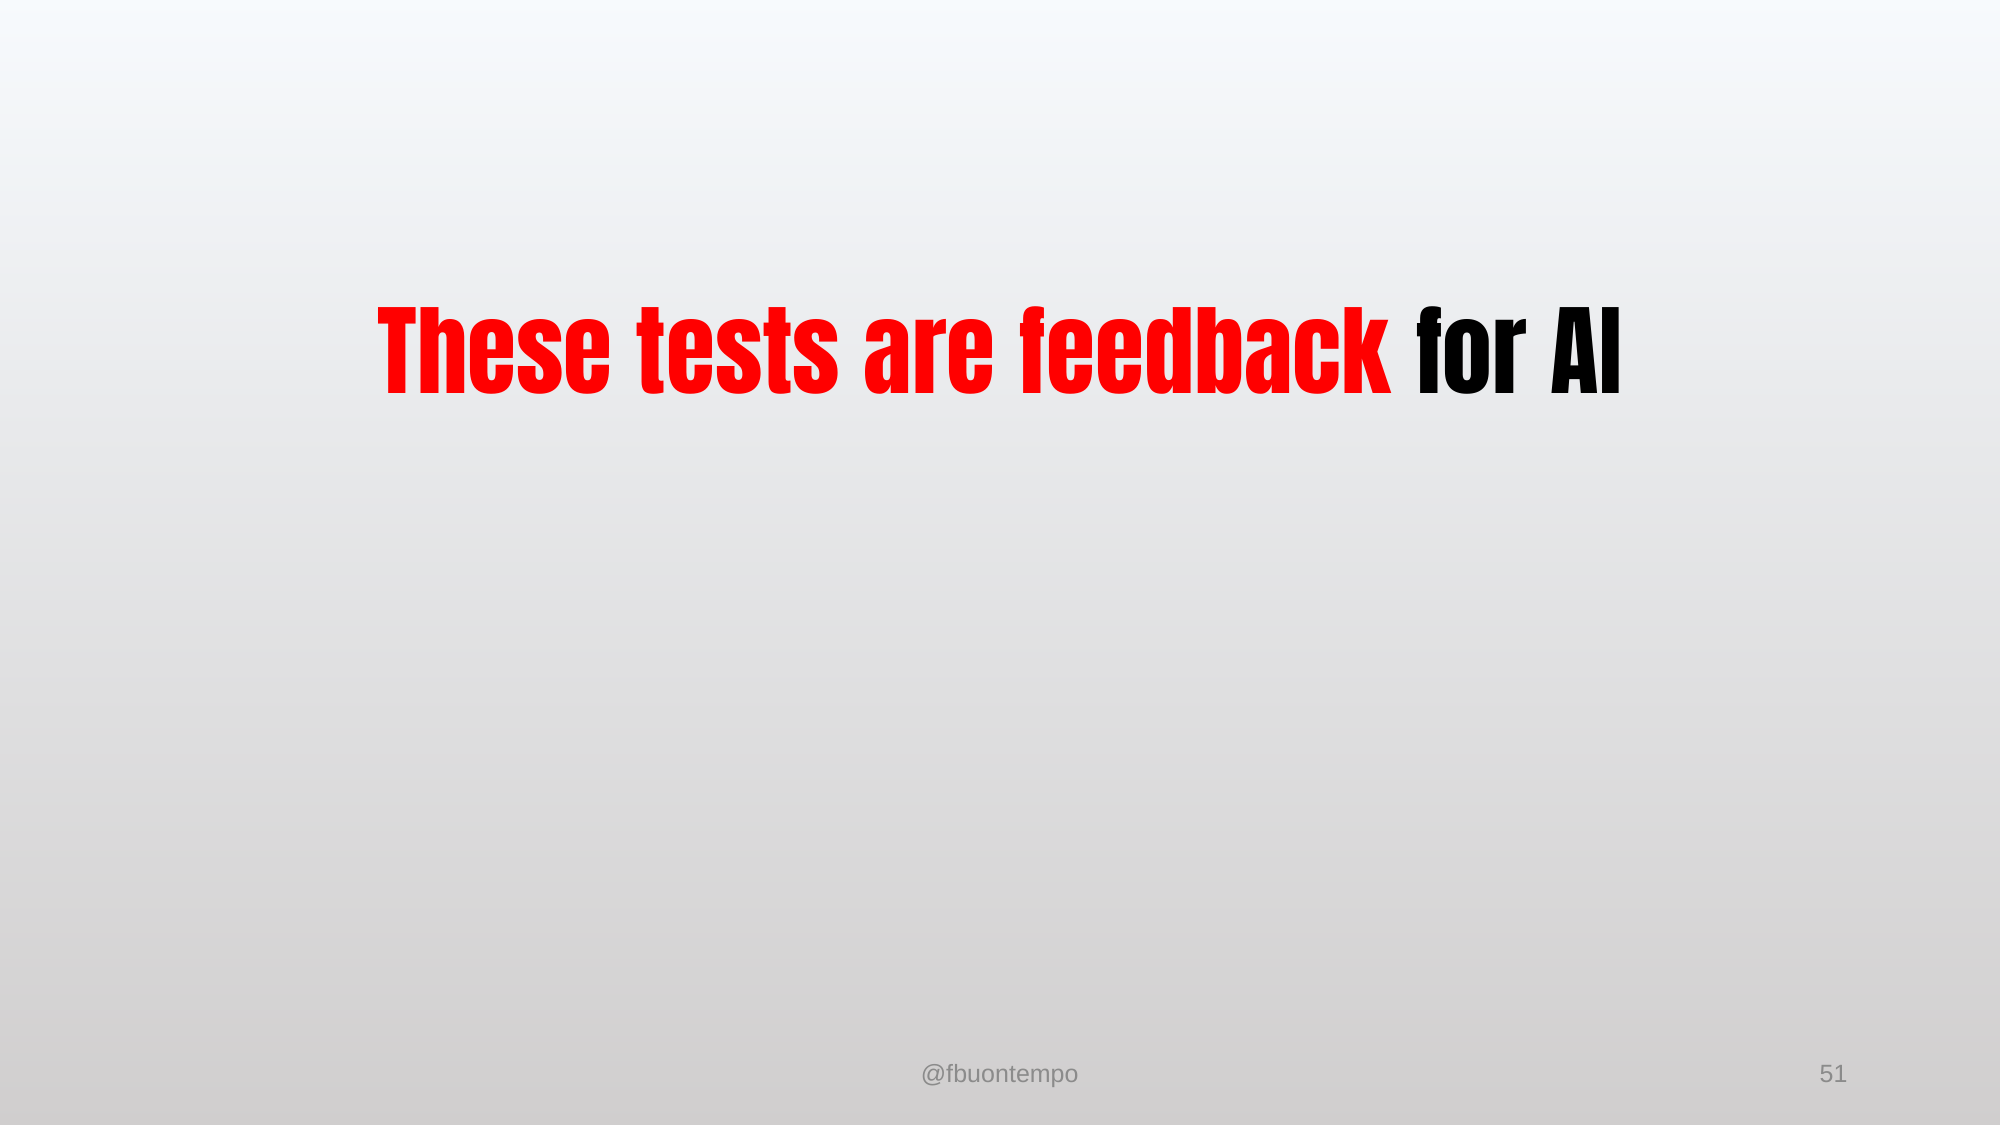

These tests are feedback for AI
@fbuontempo
51